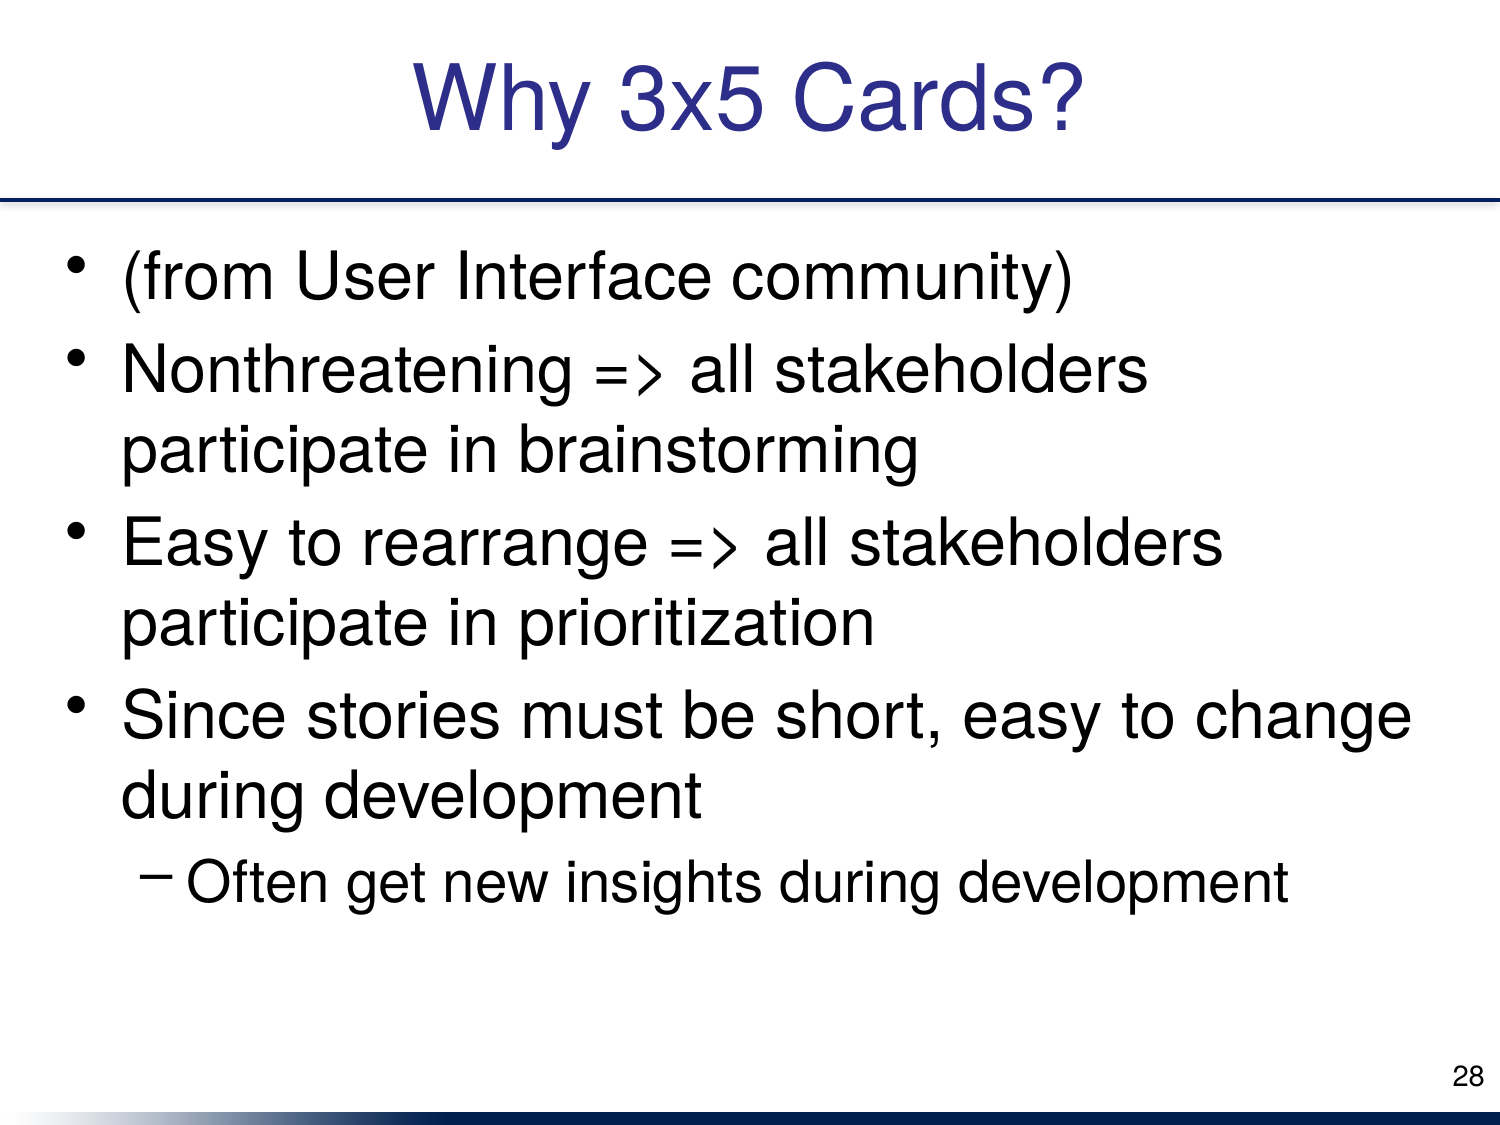

# Why 3x5 Cards?
(from User Interface community)
Nonthreatening => all stakeholders participate in brainstorming
Easy to rearrange => all stakeholders participate in prioritization
Since stories must be short, easy to change during development
Often get new insights during development
28